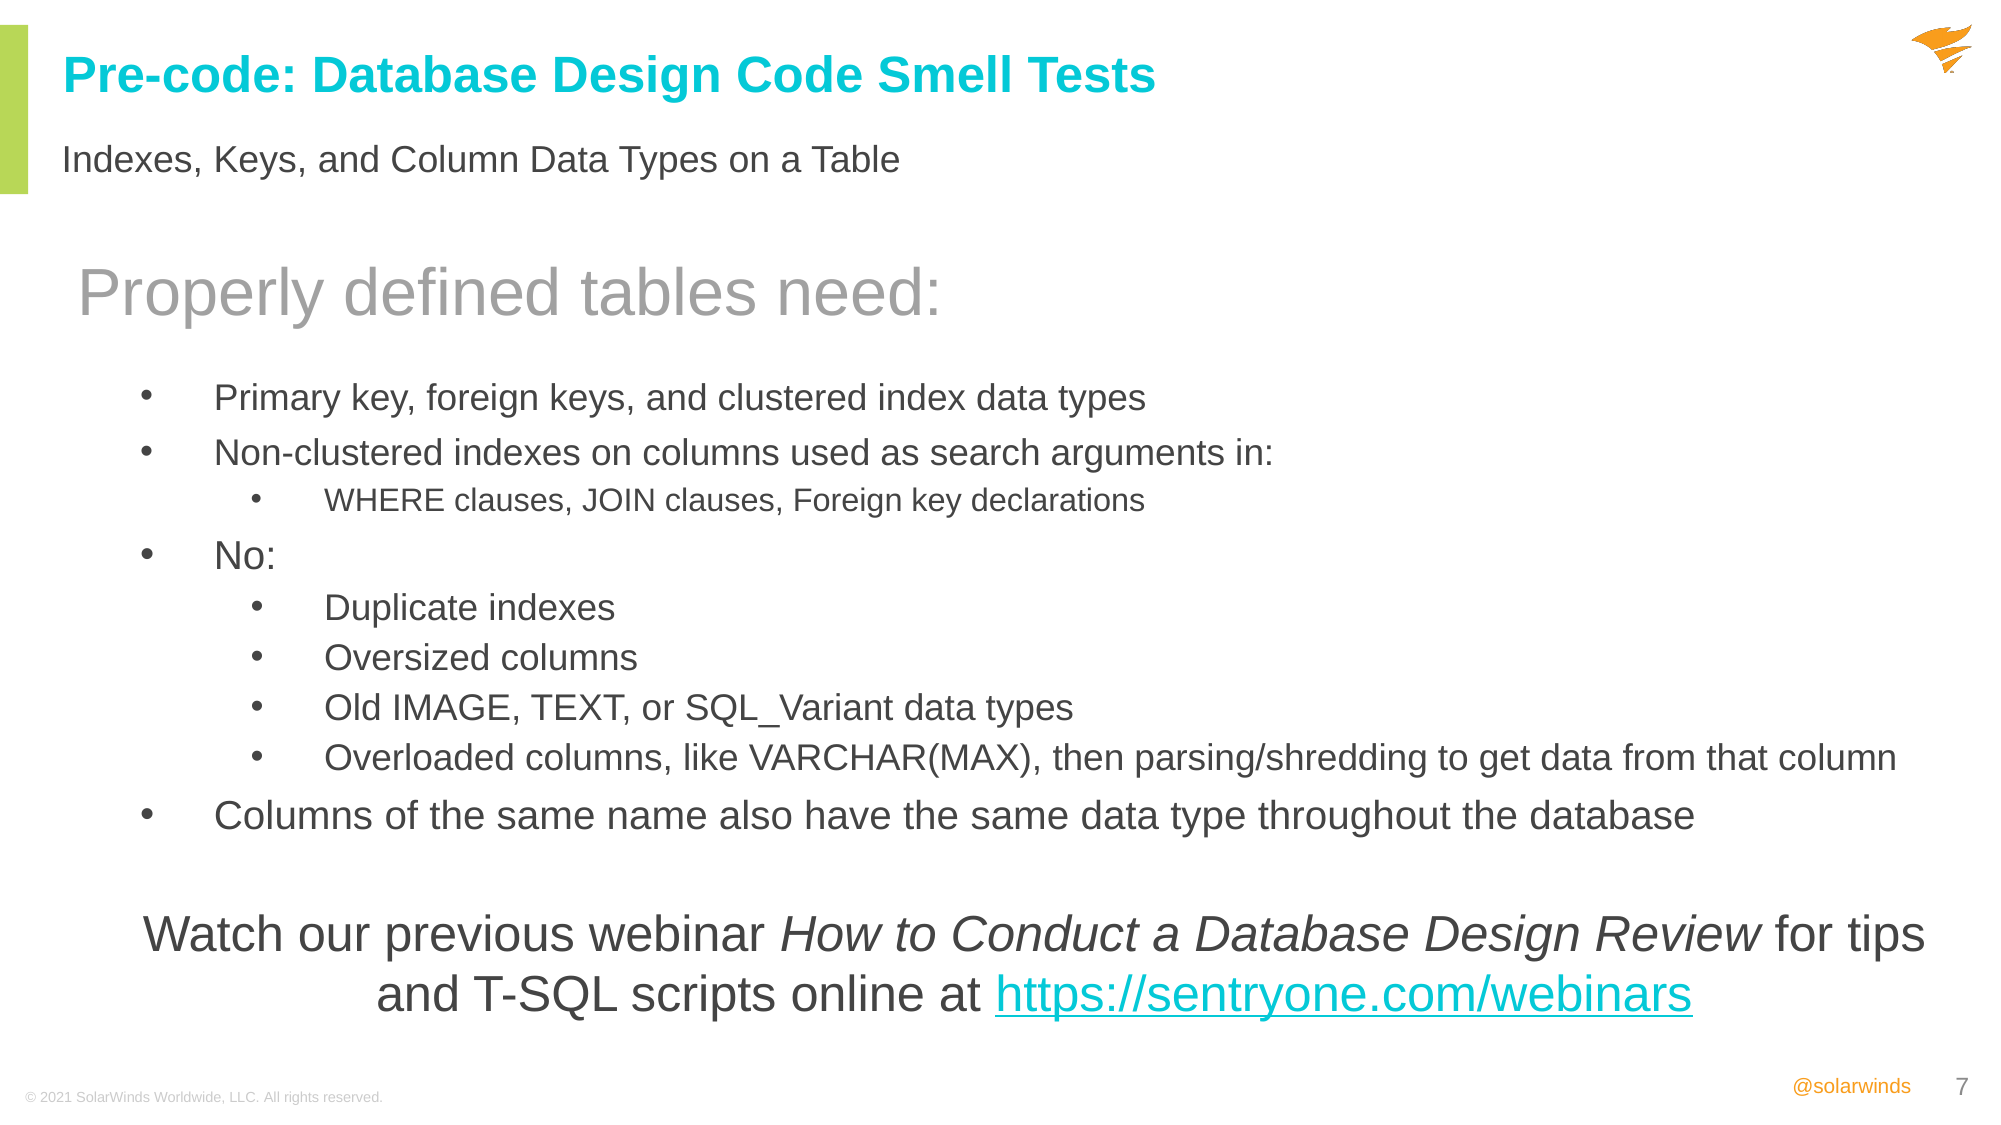

# Pre-code: Database Design Code Smell Tests
Indexes, Keys, and Column Data Types on a Table

Properly defined tables need:

Primary key, foreign keys, and clustered index data types
Non-clustered indexes on columns used as search arguments in:
WHERE clauses, JOIN clauses, Foreign key declarations
No:
Duplicate indexes
Oversized columns
Old IMAGE, TEXT, or SQL_Variant data types
Overloaded columns, like VARCHAR(MAX), then parsing/shredding to get data from that column
Columns of the same name also have the same data type throughout the database

Watch our previous webinar How to Conduct a Database Design Review for tips and T-SQL scripts online at https://sentryone.com/webinars
© 2021 SolarWinds Worldwide, LLC. All rights reserved.